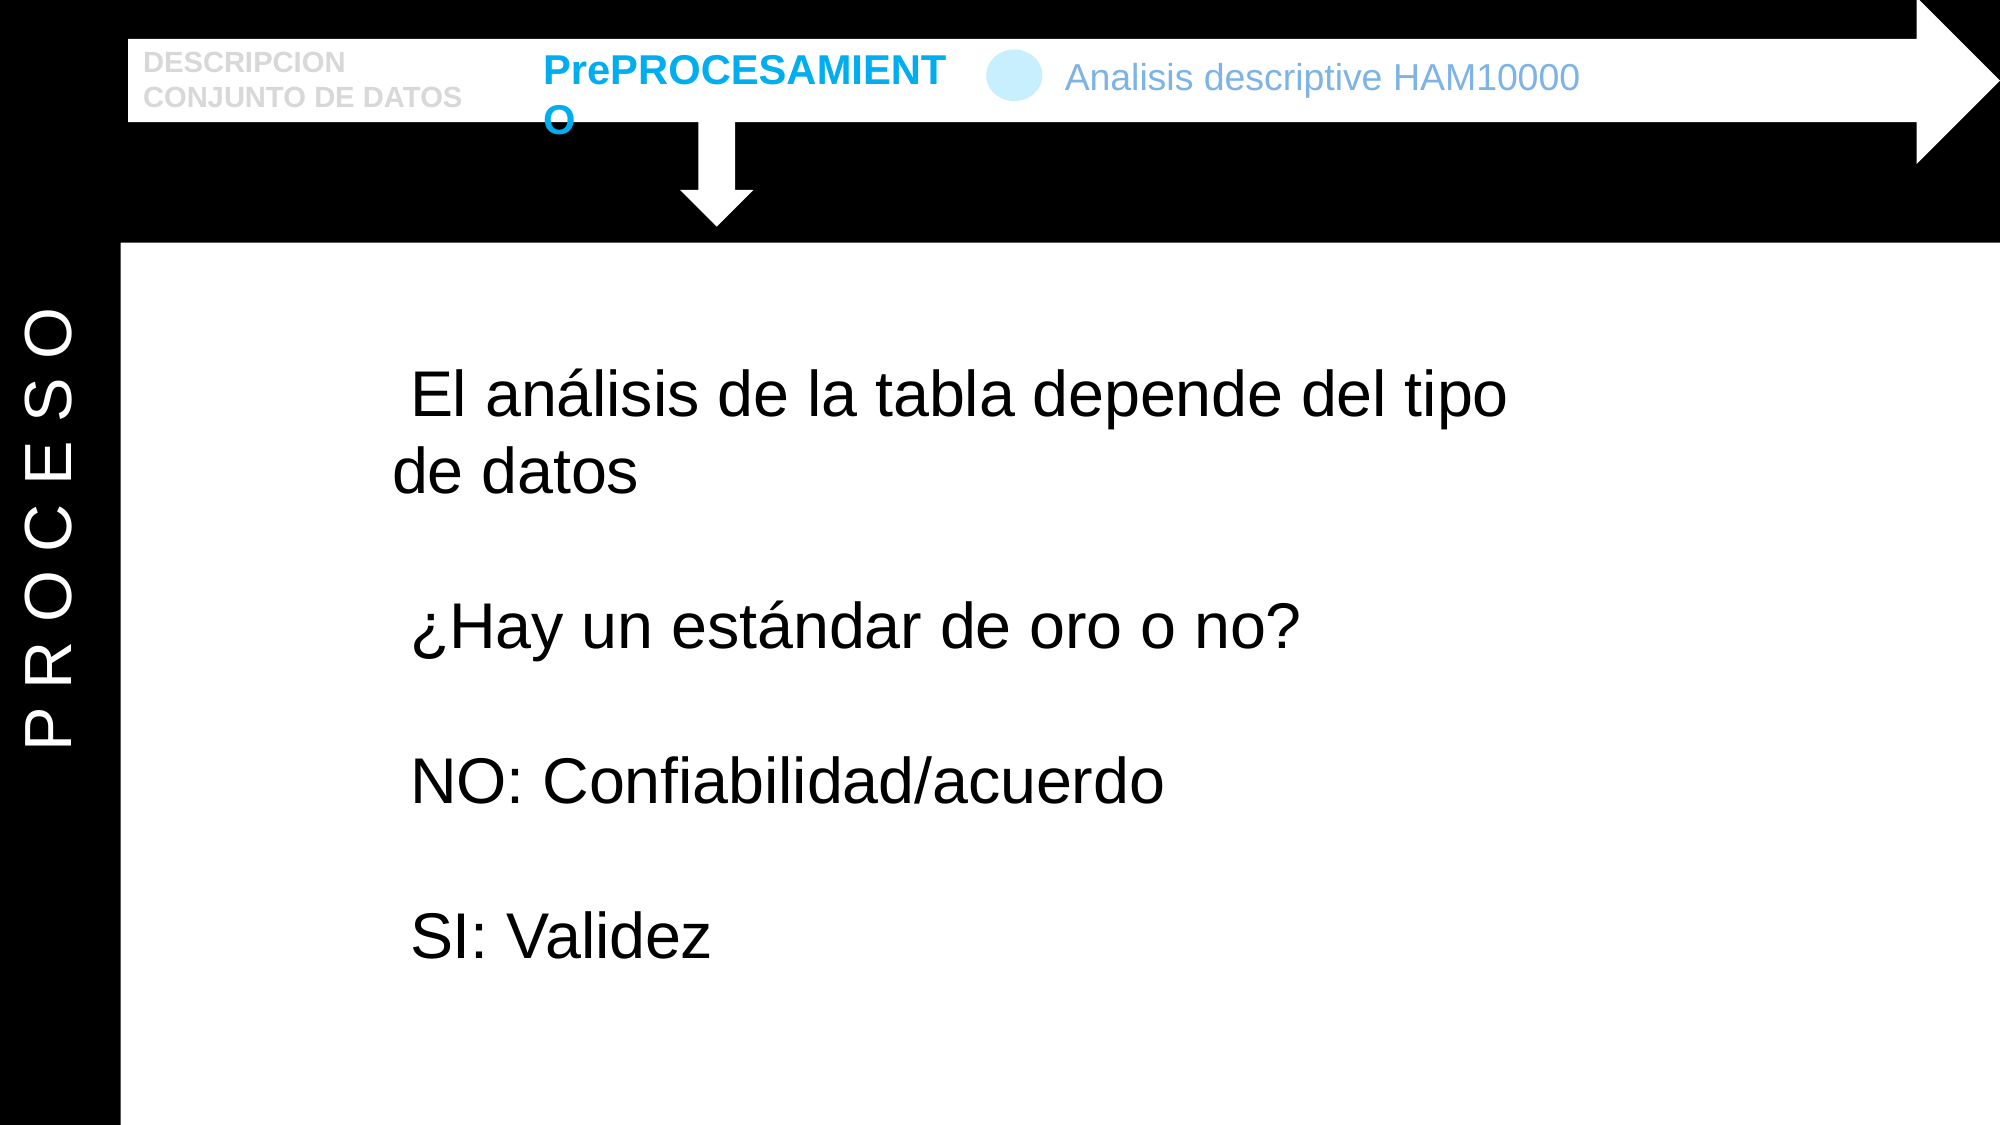

DESCRIPCION CONJUNTO DE DATOS
PrePROCESAMIENTO
Analisis descriptive HAM10000

 El análisis de la tabla depende del tipo
de datos

 ¿Hay un estándar de oro o no?

 NO: Confiabilidad/acuerdo

 SI: Validez

P R O C E S O